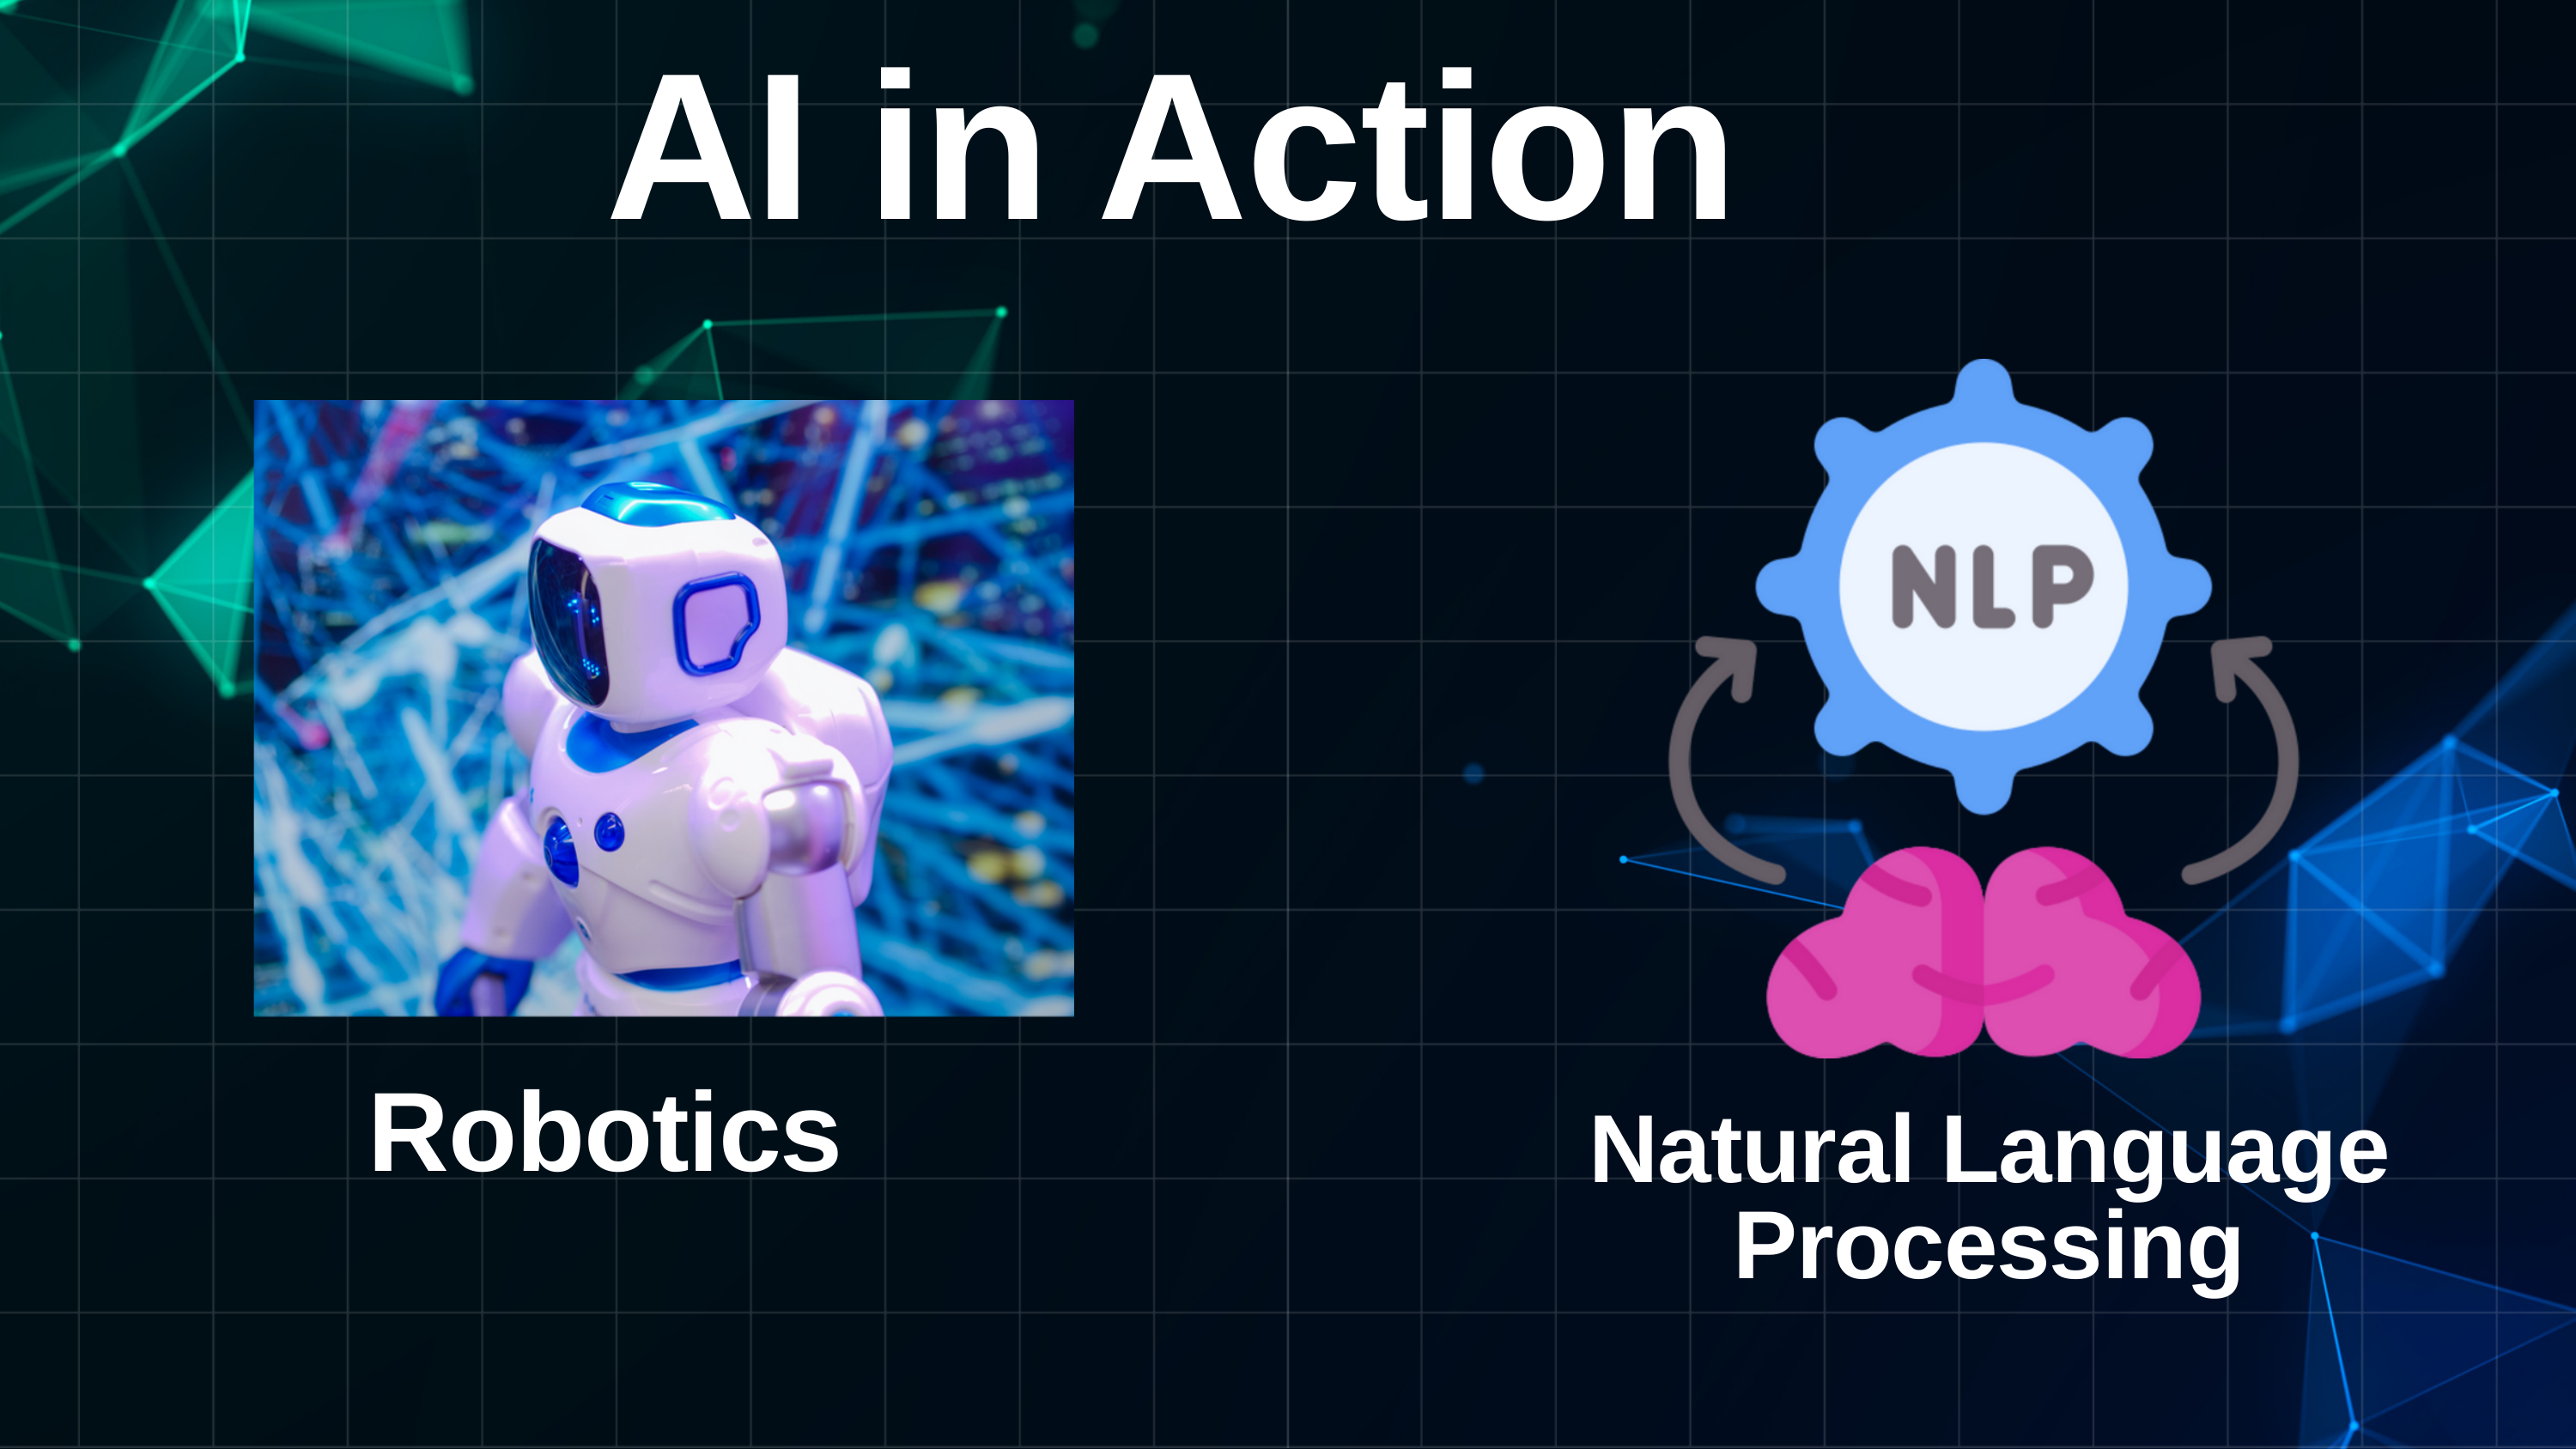

AI in Action

Robotics
Natural Language Processing